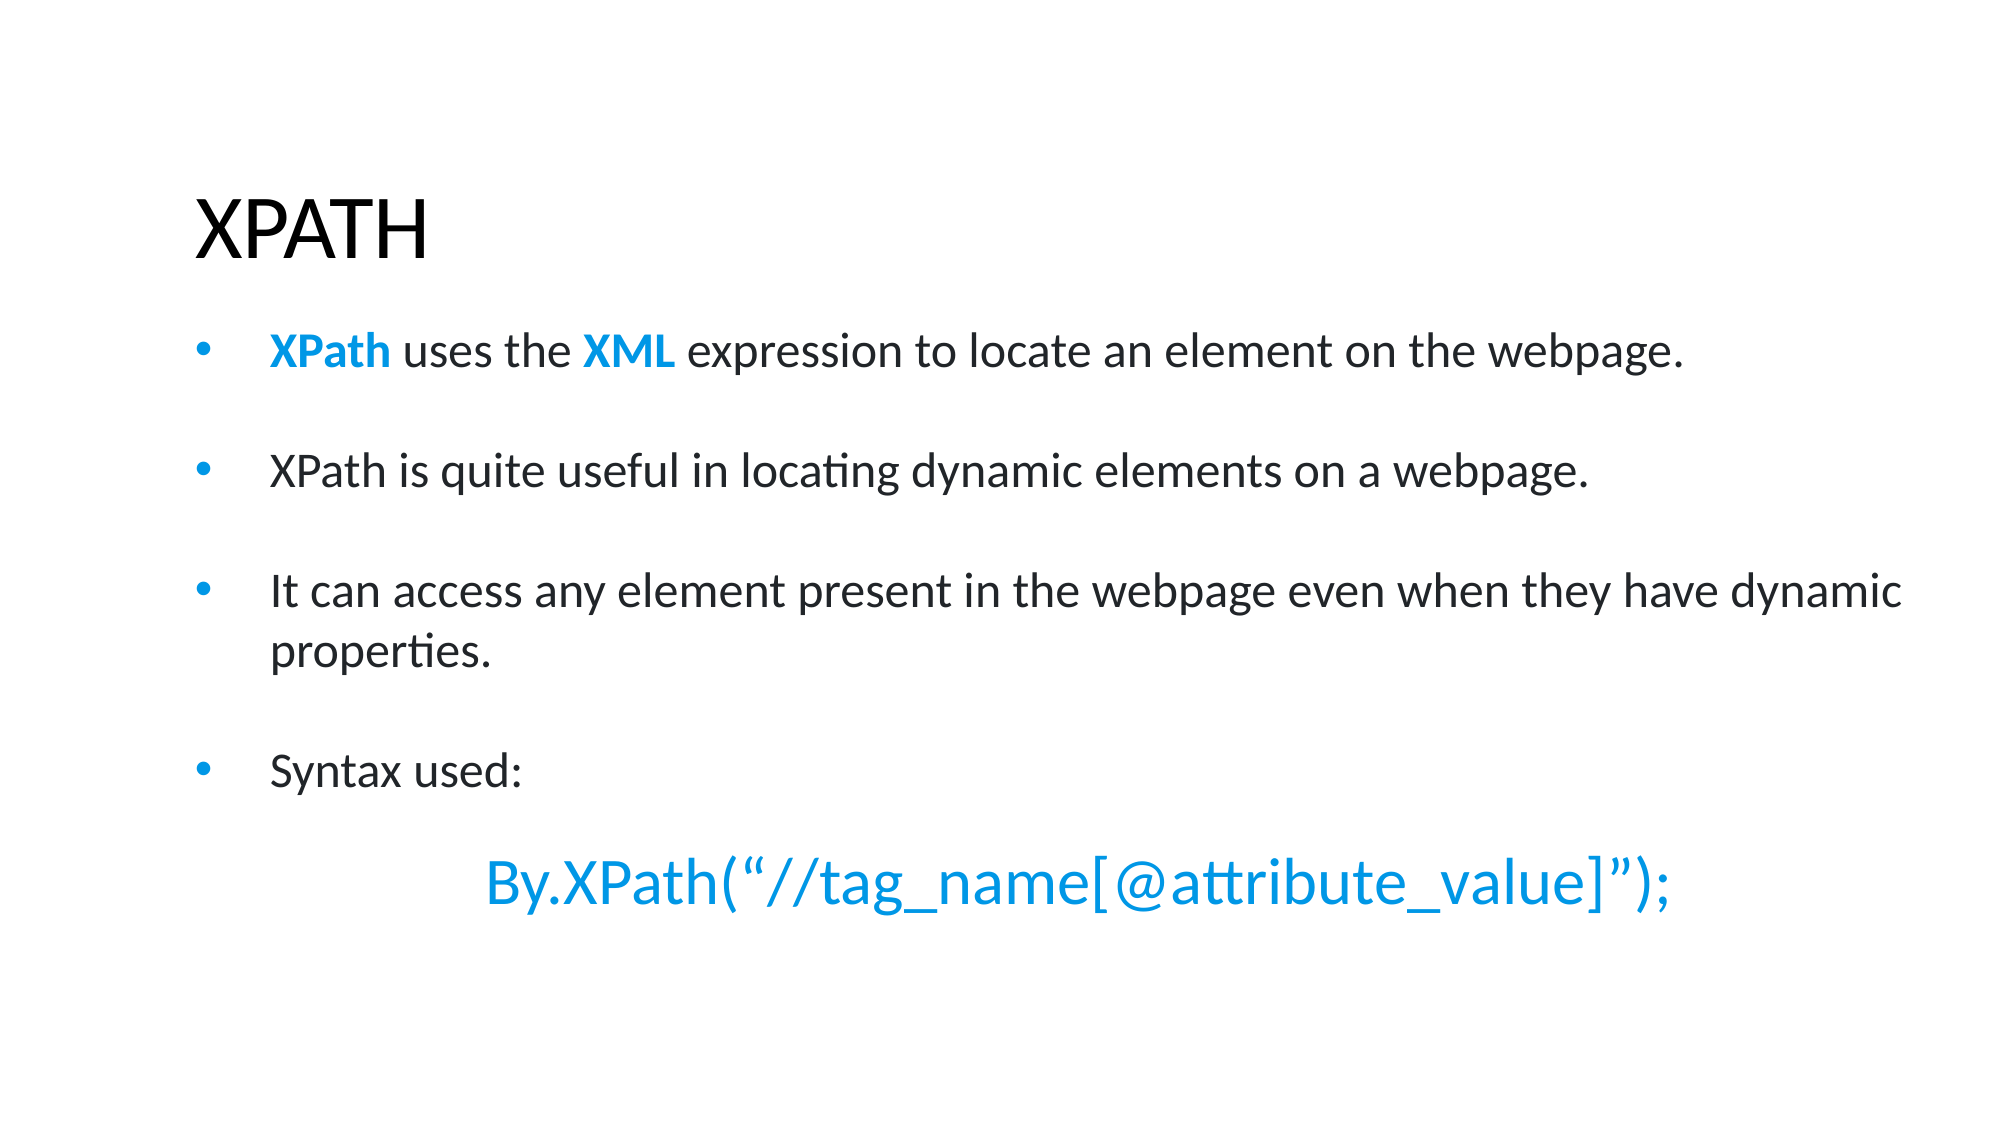

# XPATH
XPath uses the XML expression to locate an element on the webpage.

XPath is quite useful in locating dynamic elements on a webpage.

It can access any element present in the webpage even when they have dynamic properties.

Syntax used:

By.XPath(“//tag_name[@attribute_value]”);

Selenium Locator